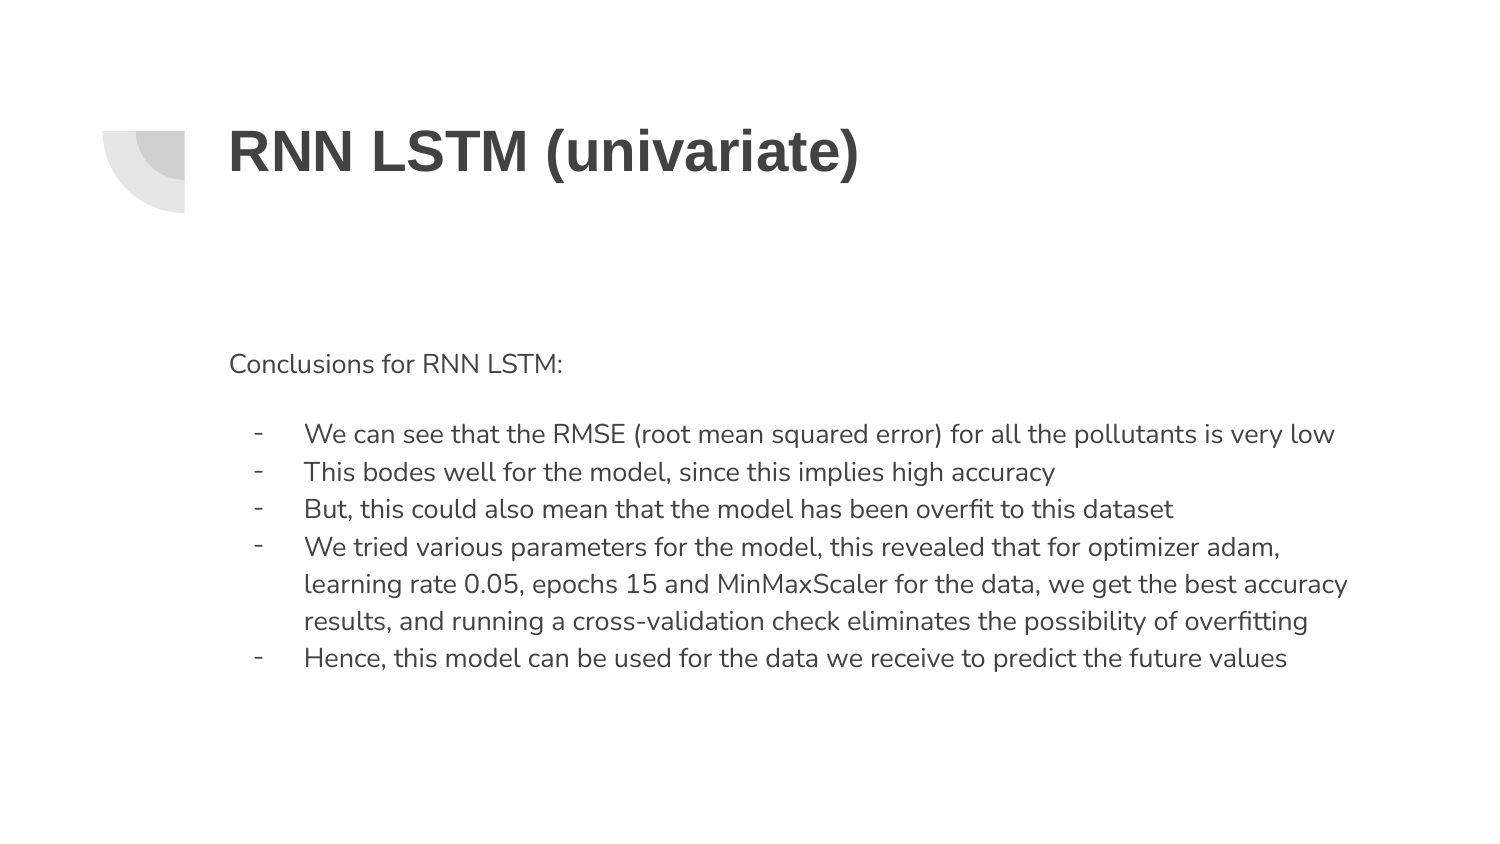

# RNN LSTM (univariate)
Conclusions for RNN LSTM:
We can see that the RMSE (root mean squared error) for all the pollutants is very low
This bodes well for the model, since this implies high accuracy
But, this could also mean that the model has been overfit to this dataset
We tried various parameters for the model, this revealed that for optimizer adam, learning rate 0.05, epochs 15 and MinMaxScaler for the data, we get the best accuracy results, and running a cross-validation check eliminates the possibility of overfitting
Hence, this model can be used for the data we receive to predict the future values